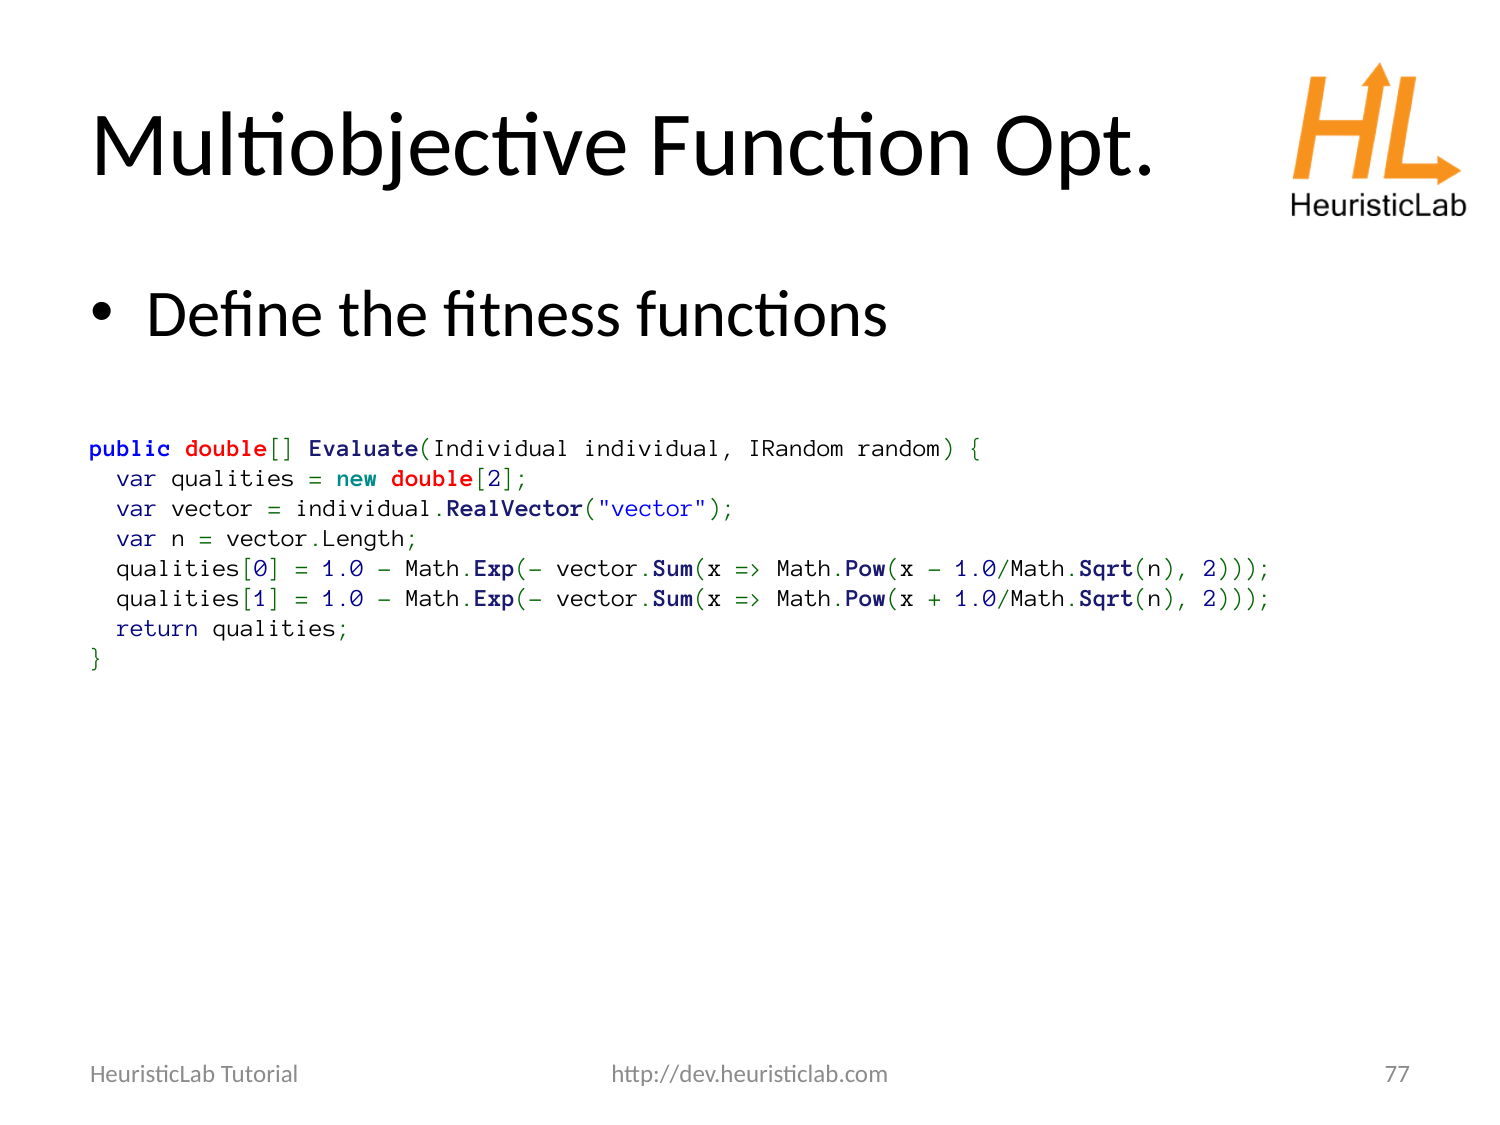

# Multiobjective Function Opt.
Define the fitness functions
public double[] Evaluate(Individual individual, IRandom random) {
  var qualities = new double[2];
  var vector = individual.RealVector("vector");
  var n = vector.Length;
  qualities[0] = 1.0 - Math.Exp(- vector.Sum(x => Math.Pow(x - 1.0/Math.Sqrt(n), 2)));
  qualities[1] = 1.0 - Math.Exp(- vector.Sum(x => Math.Pow(x + 1.0/Math.Sqrt(n), 2)));
  return qualities;
}
HeuristicLab Tutorial
http://dev.heuristiclab.com
77